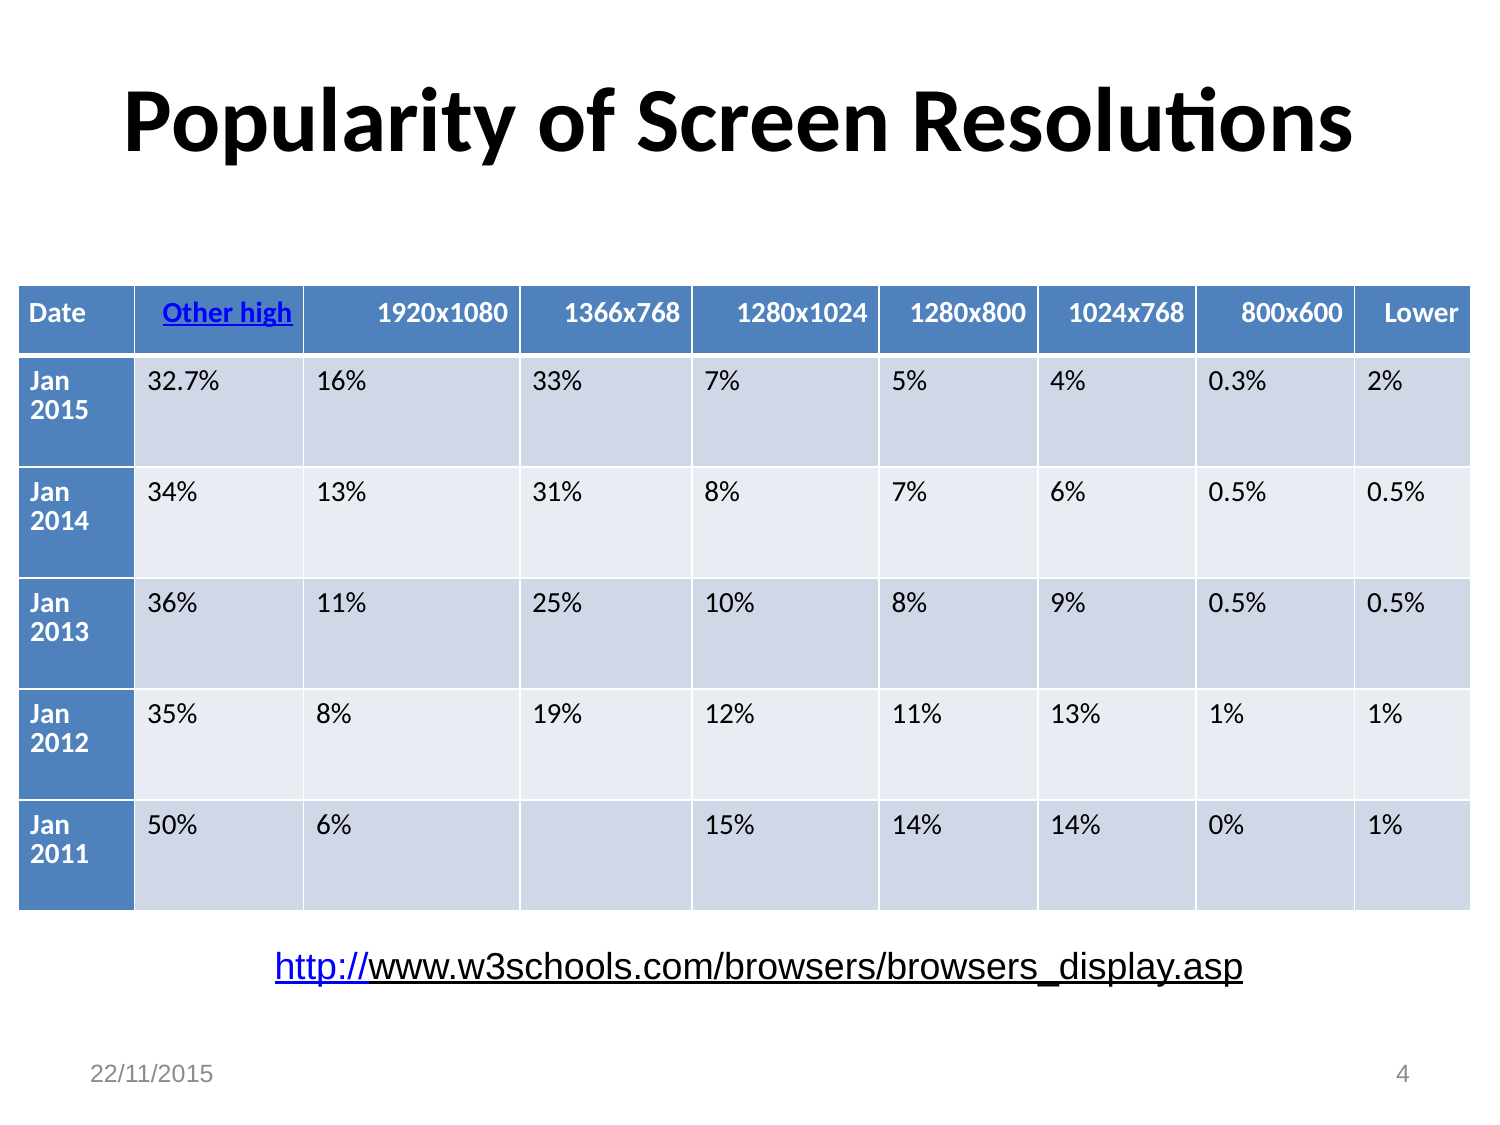

# Popularity of Screen Resolutions
| Date | Other high | 1920x1080 | 1366x768 | 1280x1024 | 1280x800 | 1024x768 | 800x600 | Lower |
| --- | --- | --- | --- | --- | --- | --- | --- | --- |
| Jan 2015 | 32.7% | 16% | 33% | 7% | 5% | 4% | 0.3% | 2% |
| Jan 2014 | 34% | 13% | 31% | 8% | 7% | 6% | 0.5% | 0.5% |
| Jan 2013 | 36% | 11% | 25% | 10% | 8% | 9% | 0.5% | 0.5% |
| Jan 2012 | 35% | 8% | 19% | 12% | 11% | 13% | 1% | 1% |
| Jan 2011 | 50% | 6% |  | 15% | 14% | 14% | 0% | 1% |
http://www.w3schools.com/browsers/browsers_display.asp
22/11/2015
4